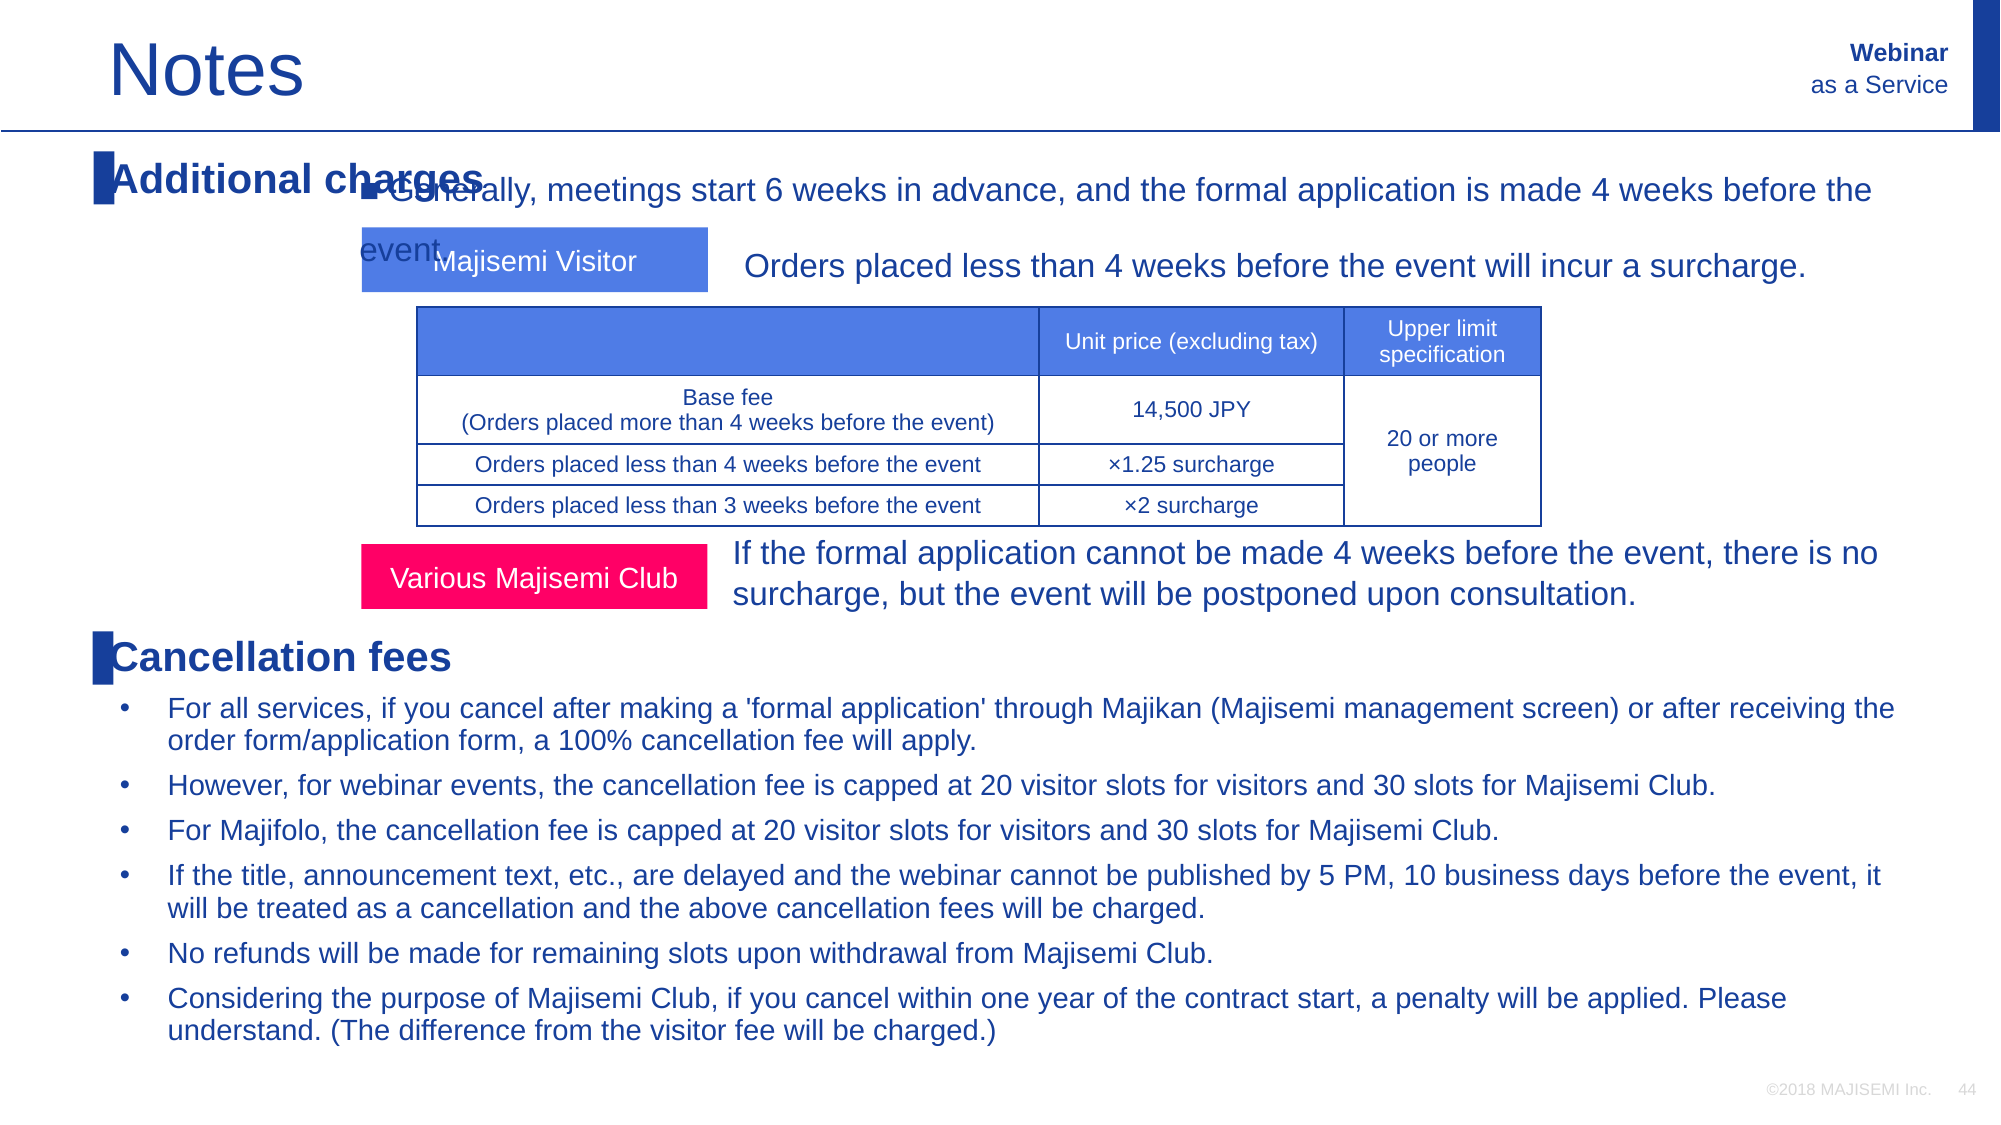

Notes
Webinar
as a Service
■ Generally, meetings start 6 weeks in advance, and the formal application is made 4 weeks before the event.
Additional charges

Cancellation fees
For all services, if you cancel after making a 'formal application' through Majikan (Majisemi management screen) or after receiving the order form/application form, a 100% cancellation fee will apply.
However, for webinar events, the cancellation fee is capped at 20 visitor slots for visitors and 30 slots for Majisemi Club.
For Majifolo, the cancellation fee is capped at 20 visitor slots for visitors and 30 slots for Majisemi Club.
If the title, announcement text, etc., are delayed and the webinar cannot be published by 5 PM, 10 business days before the event, it will be treated as a cancellation and the above cancellation fees will be charged.
No refunds will be made for remaining slots upon withdrawal from Majisemi Club.
Considering the purpose of Majisemi Club, if you cancel within one year of the contract start, a penalty will be applied. Please understand. (The difference from the visitor fee will be charged.)

Orders placed less than 4 weeks before the event will incur a surcharge.
Majisemi Visitor
|  | Unit price (excluding tax) | Upper limit specification |
| --- | --- | --- |
| Base fee (Orders placed more than 4 weeks before the event) | 14,500 JPY | 20 or more people |
| Orders placed less than 4 weeks before the event | ×1.25 surcharge |  |
| Orders placed less than 3 weeks before the event | ×2 surcharge |  |
If the formal application cannot be made 4 weeks before the event, there is no surcharge, but the event will be postponed upon consultation.
Various Majisemi Club

©2018 MAJISEMI Inc.
44